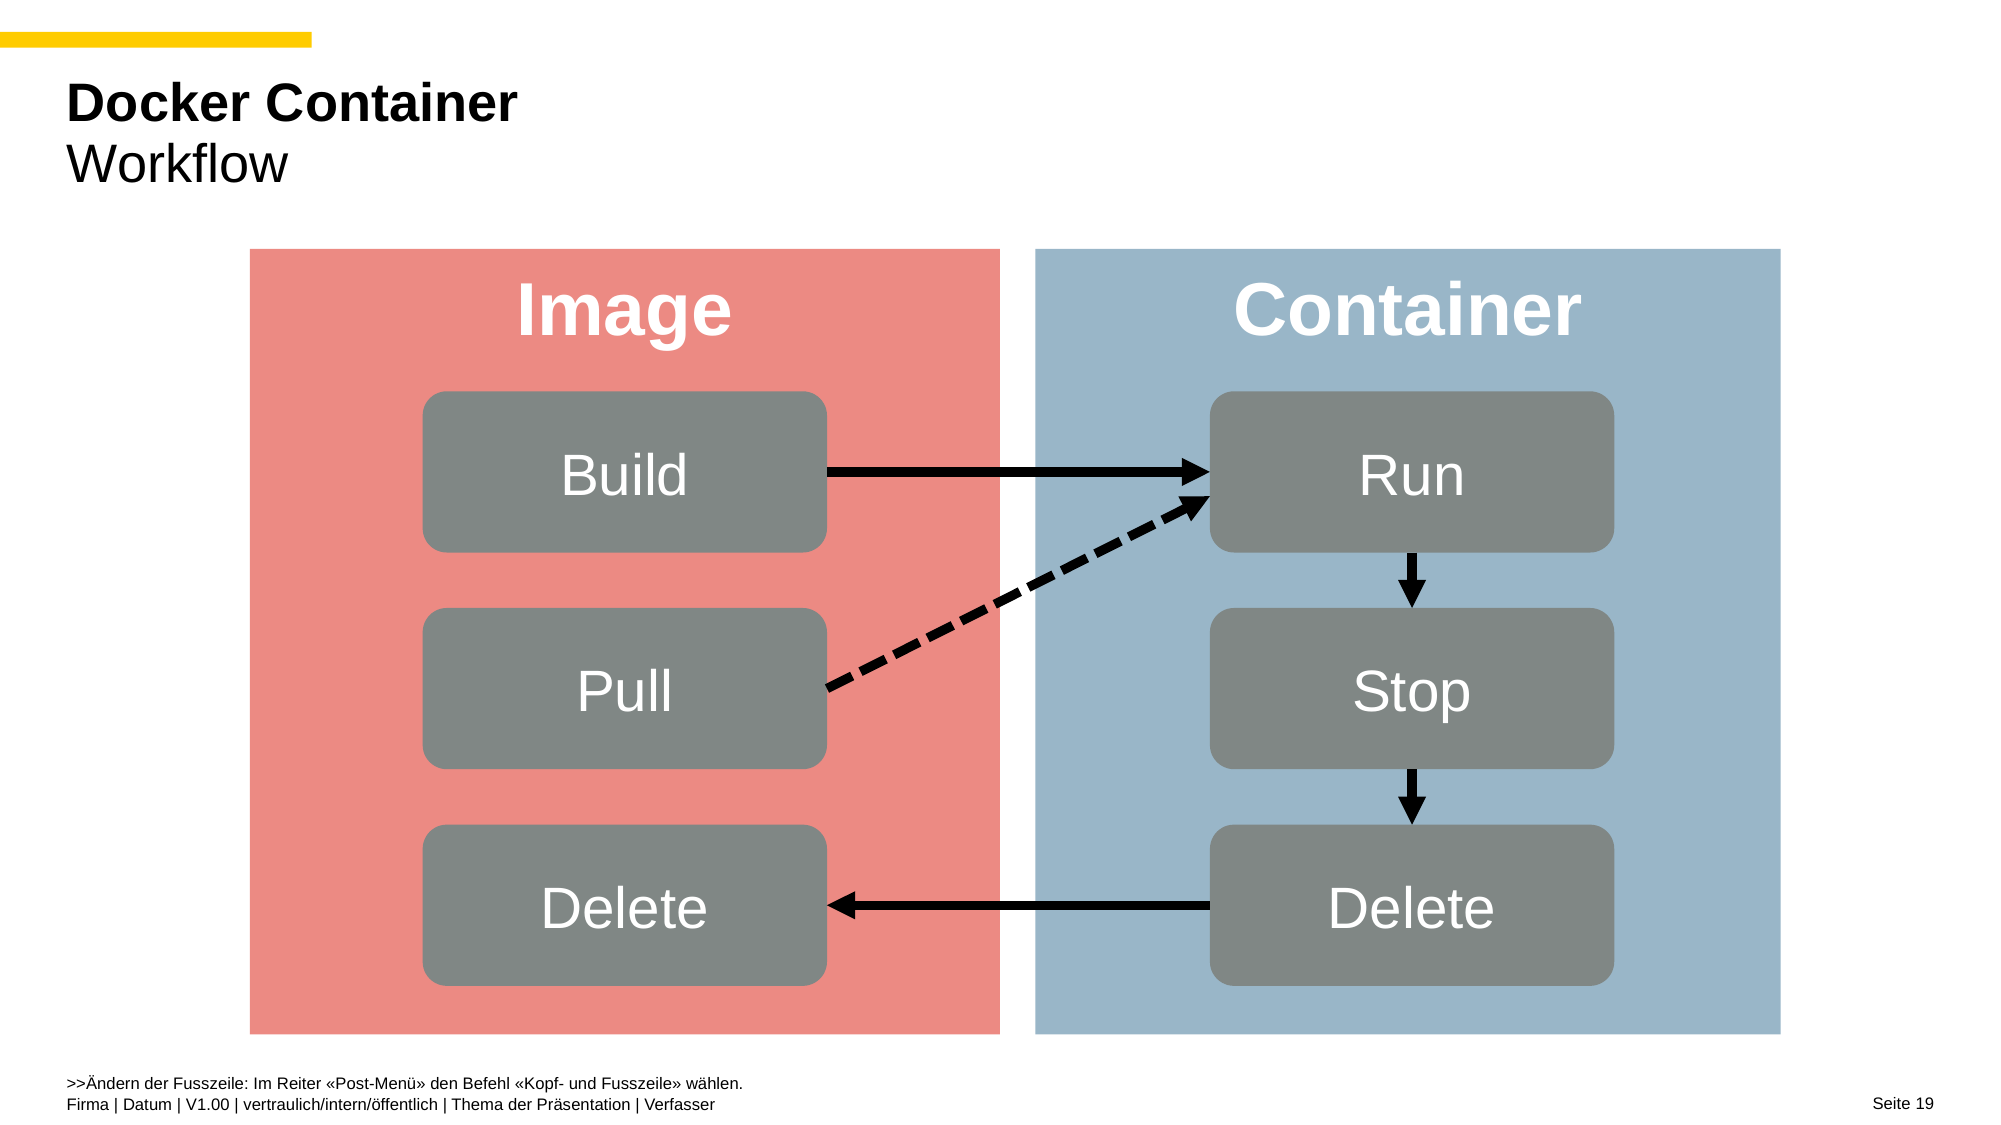

# Docker Container Workflow
Image
Container
Build
Run
Pull
Stop
Delete
Delete
>>Ändern der Fusszeile: Im Reiter «Post-Menü» den Befehl «Kopf- und Fusszeile» wählen.
Firma | Datum | V1.00 | vertraulich/intern/öffentlich | Thema der Präsentation | Verfasser
 Seite 19